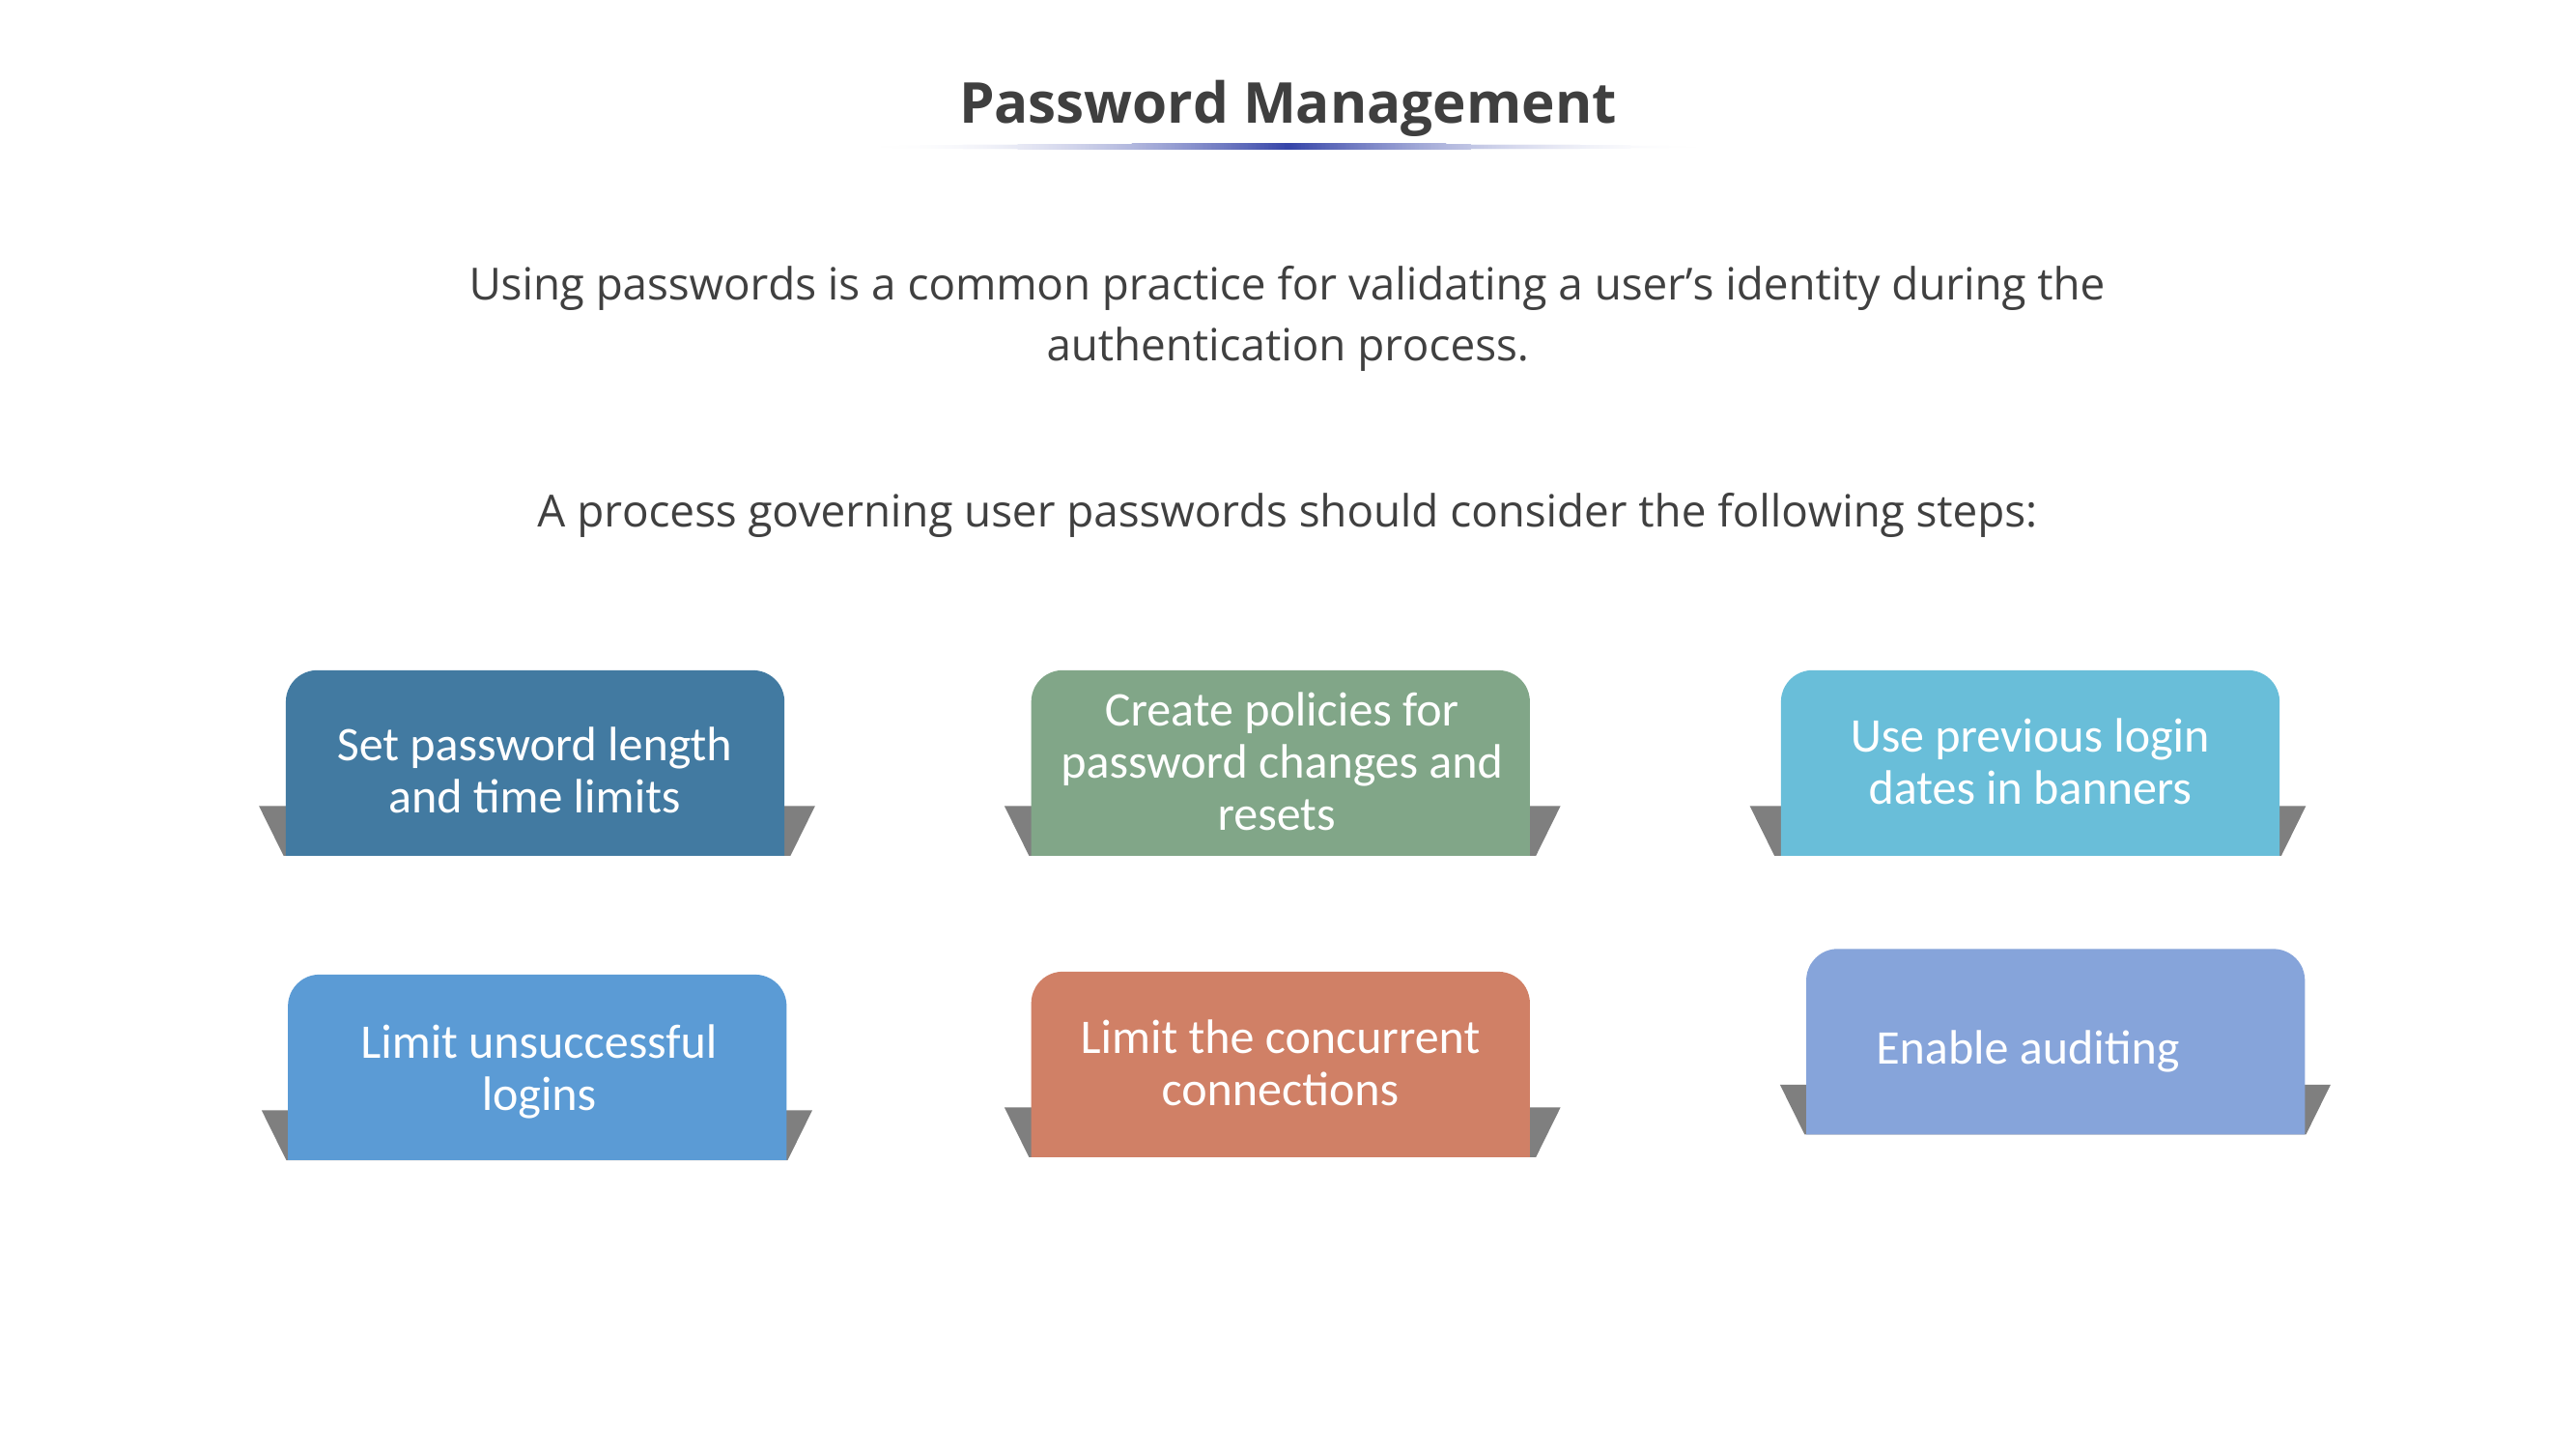

# Password Management

Using passwords is a common practice for validating a user’s identity during the authentication process.
A process governing user passwords should consider the following steps:

Set password length and time limits

Create policies for password changes and resets

Use previous login dates in banners

Enable auditing

Limit the concurrent connections

Limit unsuccessful logins